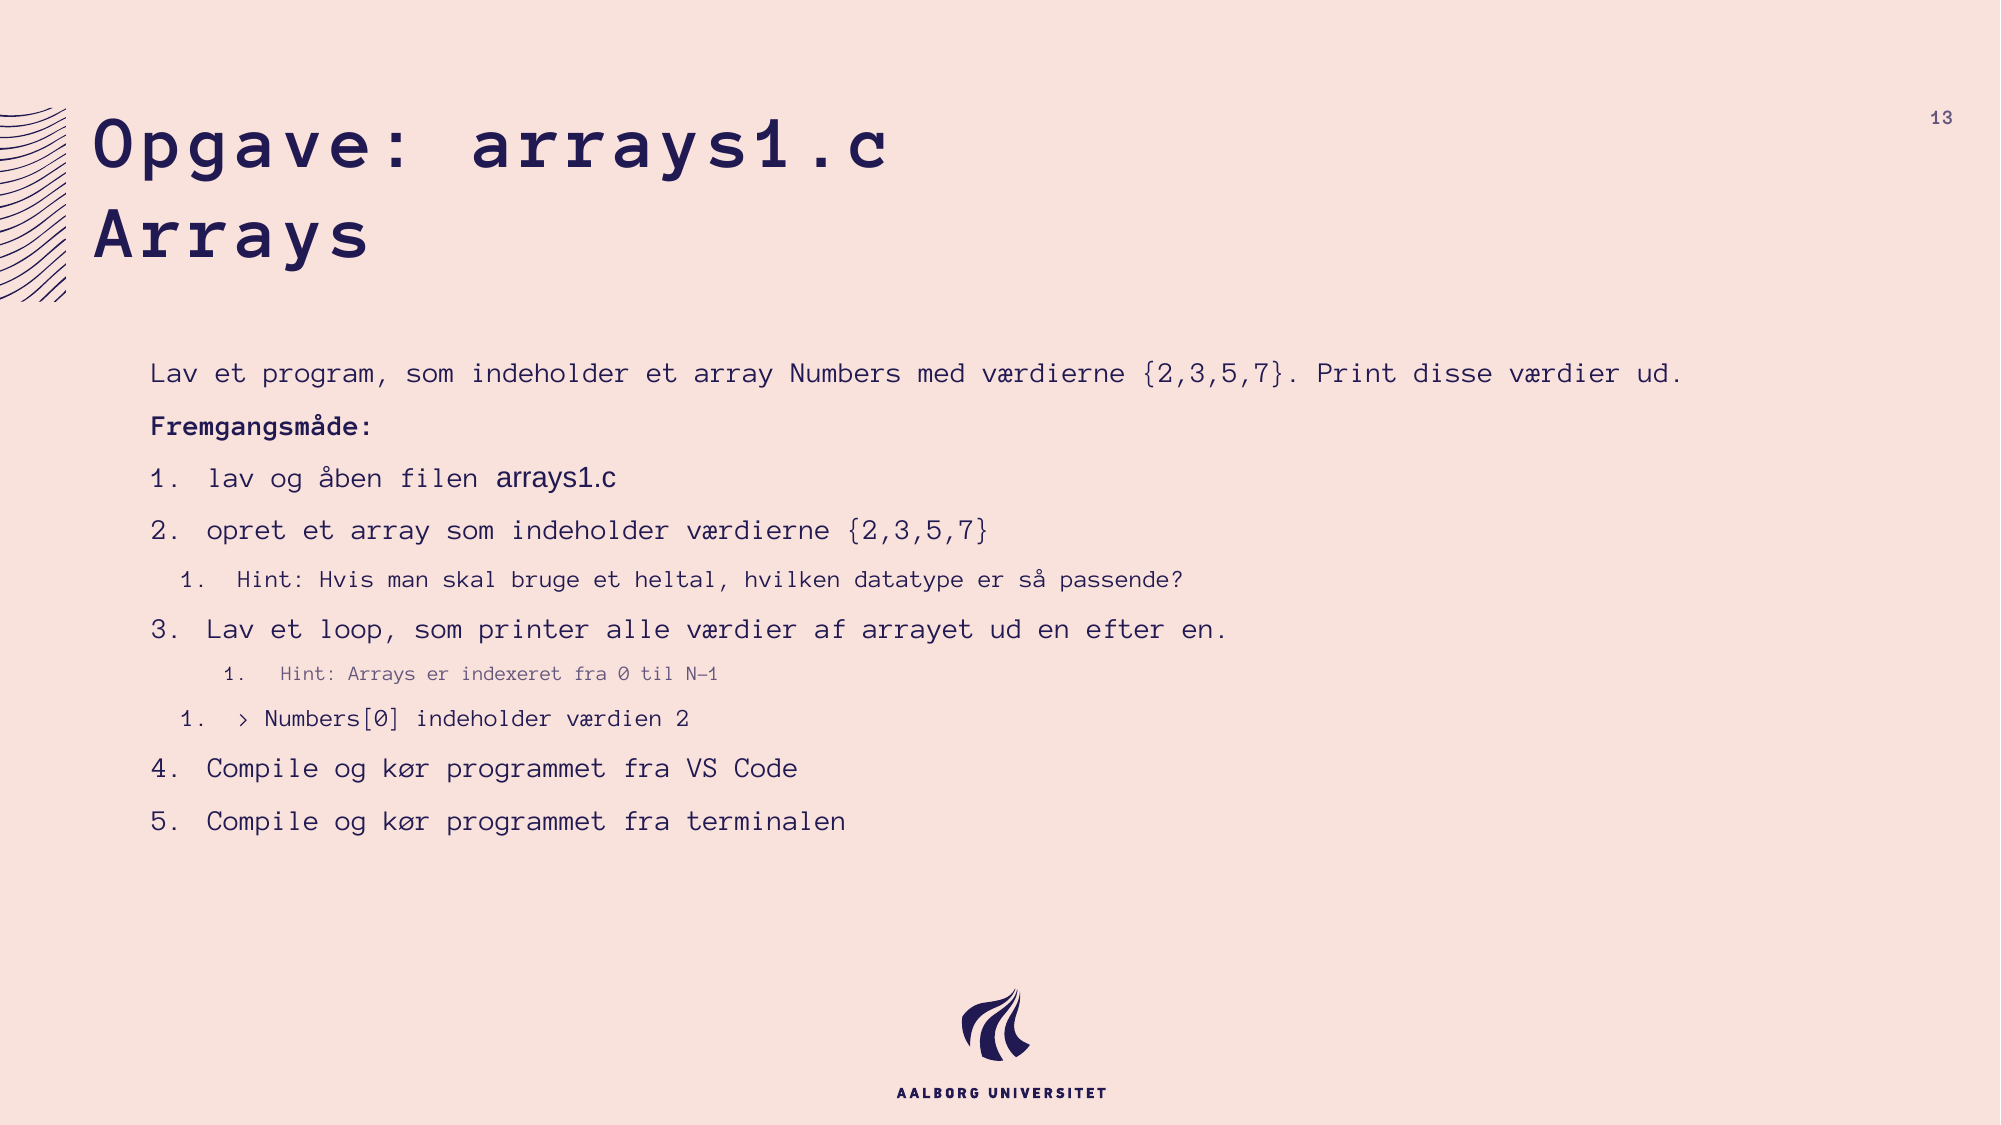

# Opgave: arrays1.c Arrays
13
Lav et program, som indeholder et array Numbers med værdierne {2,3,5,7}. Print disse værdier ud.
Fremgangsmåde:
lav og åben filen arrays1.c
opret et array som indeholder værdierne {2,3,5,7}
Hint: Hvis man skal bruge et heltal, hvilken datatype er så passende?
Lav et loop, som printer alle værdier af arrayet ud en efter en.
Hint: Arrays er indexeret fra 0 til N-1
> Numbers[0] indeholder værdien 2
Compile og kør programmet fra VS Code
Compile og kør programmet fra terminalen